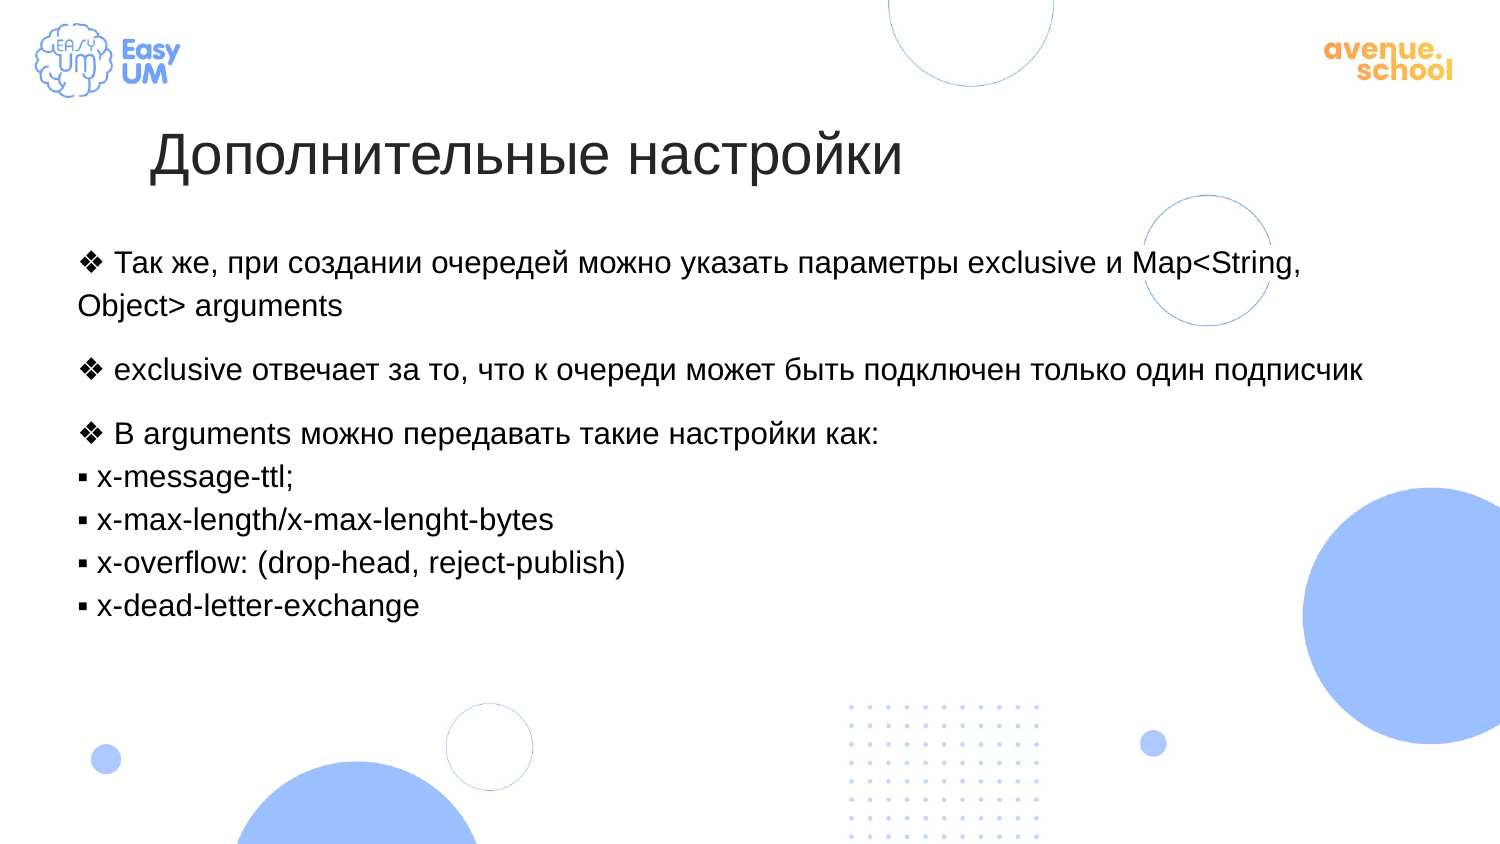

Дополнительные настройки
❖ Так же, при создании очередей можно указать параметры exclusive и Map<String, Object> arguments
❖ exclusive отвечает за то, что к очереди может быть подключен только один подписчик
❖ В arguments можно передавать такие настройки как:
▪ x-message-ttl;
▪ x-max-length/x-max-lenght-bytes
▪ x-overflow: (drop-head, reject-publish)
▪ x-dead-letter-exchange